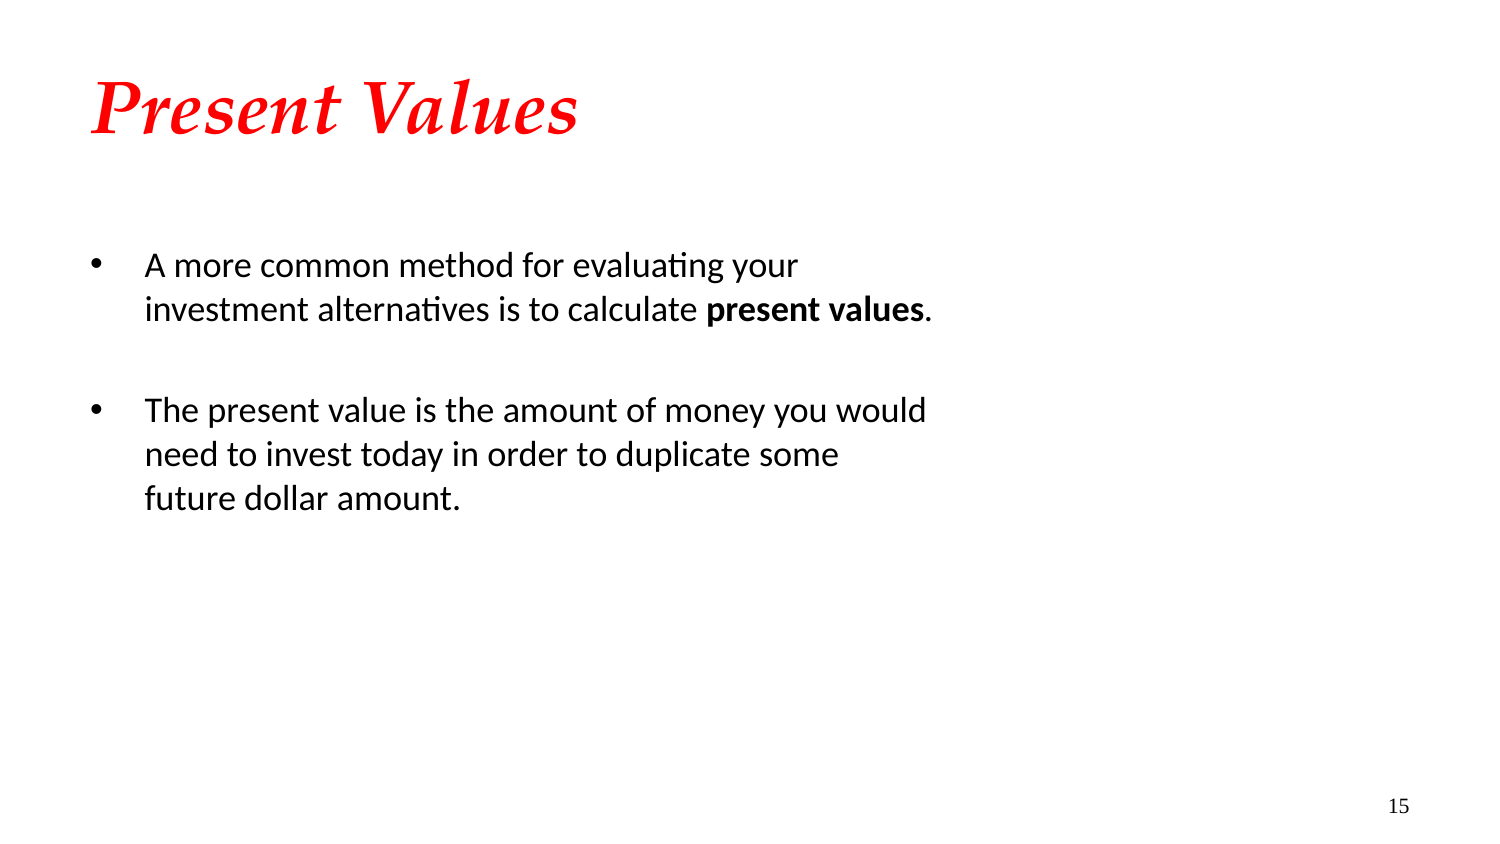

# Present Values
A more common method for evaluating your investment alternatives is to calculate present values.

The present value is the amount of money you would need to invest today in order to duplicate some future dollar amount.
15